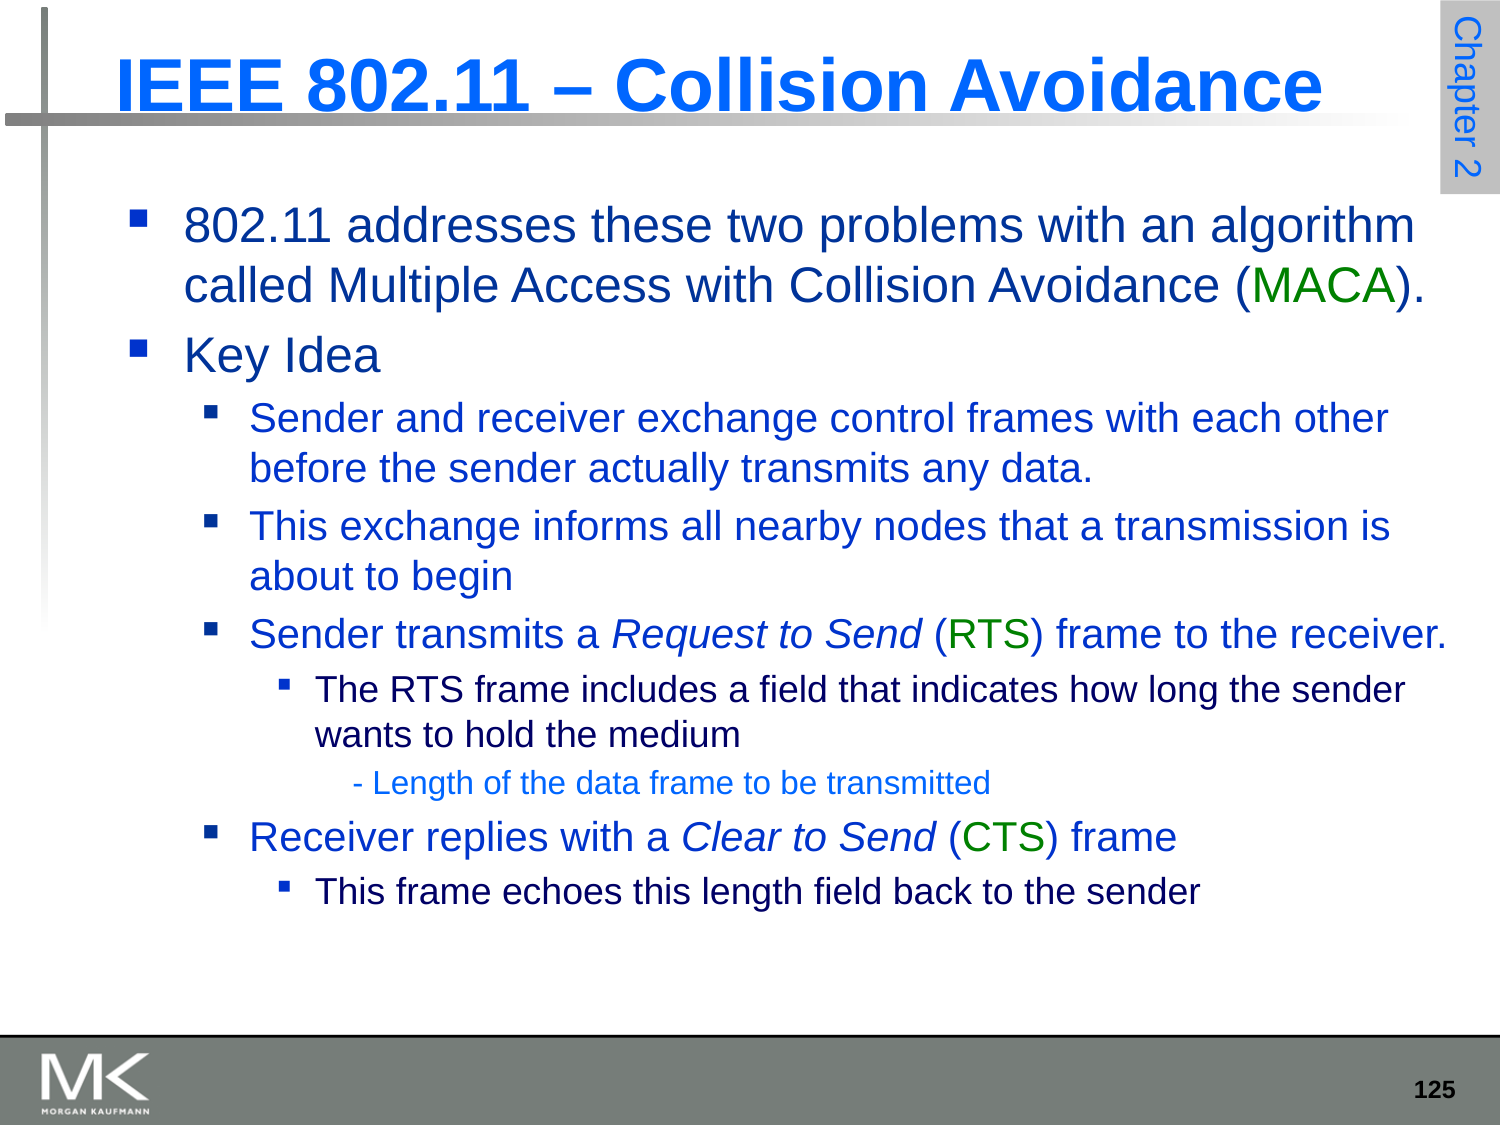

# IEEE 802.11 – Collision Avoidance
802.11 addresses these two problems with an algorithm called Multiple Access with Collision Avoidance (MACA).
Key Idea
Sender and receiver exchange control frames with each other before the sender actually transmits any data.
This exchange informs all nearby nodes that a transmission is about to begin
Sender transmits a Request to Send (RTS) frame to the receiver.
The RTS frame includes a field that indicates how long the sender wants to hold the medium
- Length of the data frame to be transmitted
Receiver replies with a Clear to Send (CTS) frame
This frame echoes this length field back to the sender